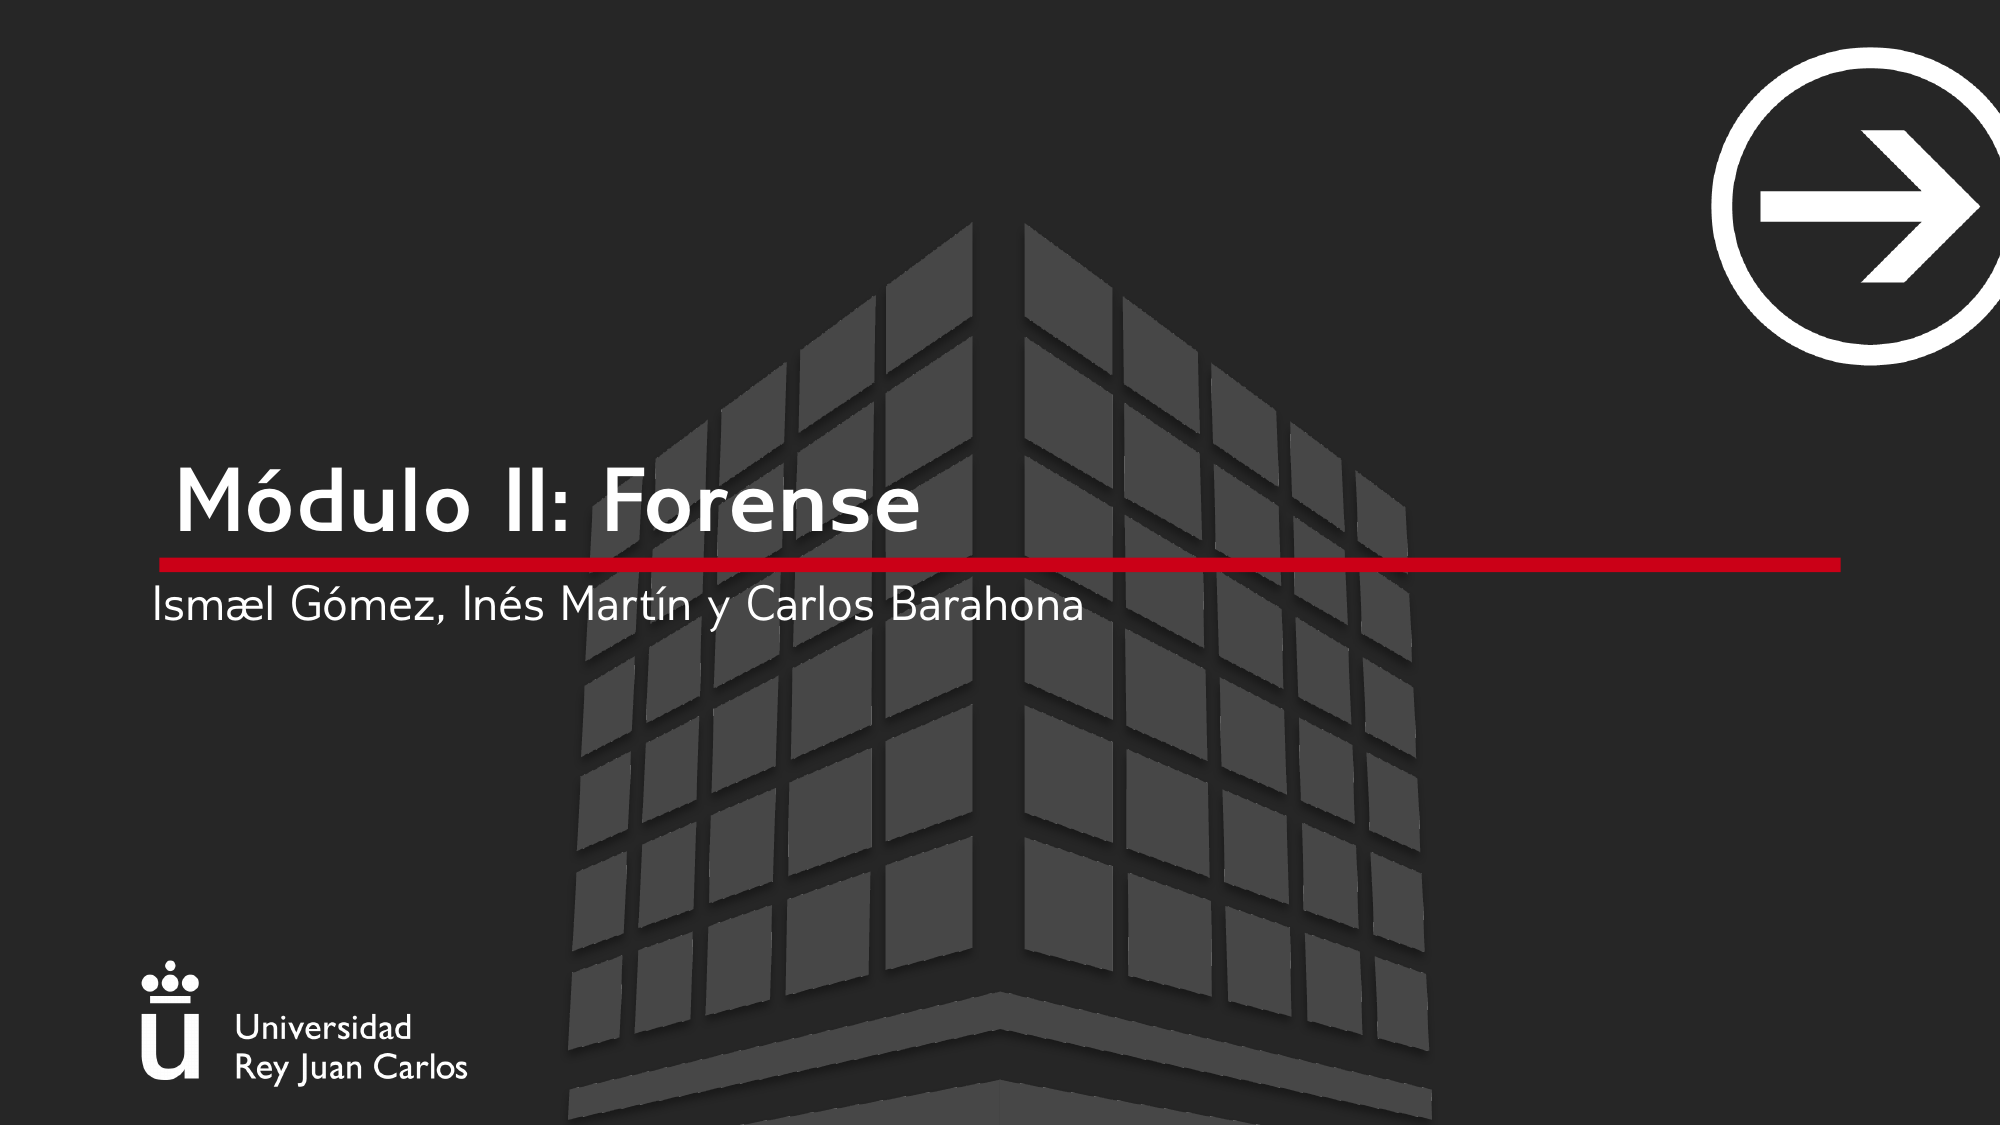

# Módulo II: Forense
Ismael Gómez, Inés Martín y Carlos Barahona